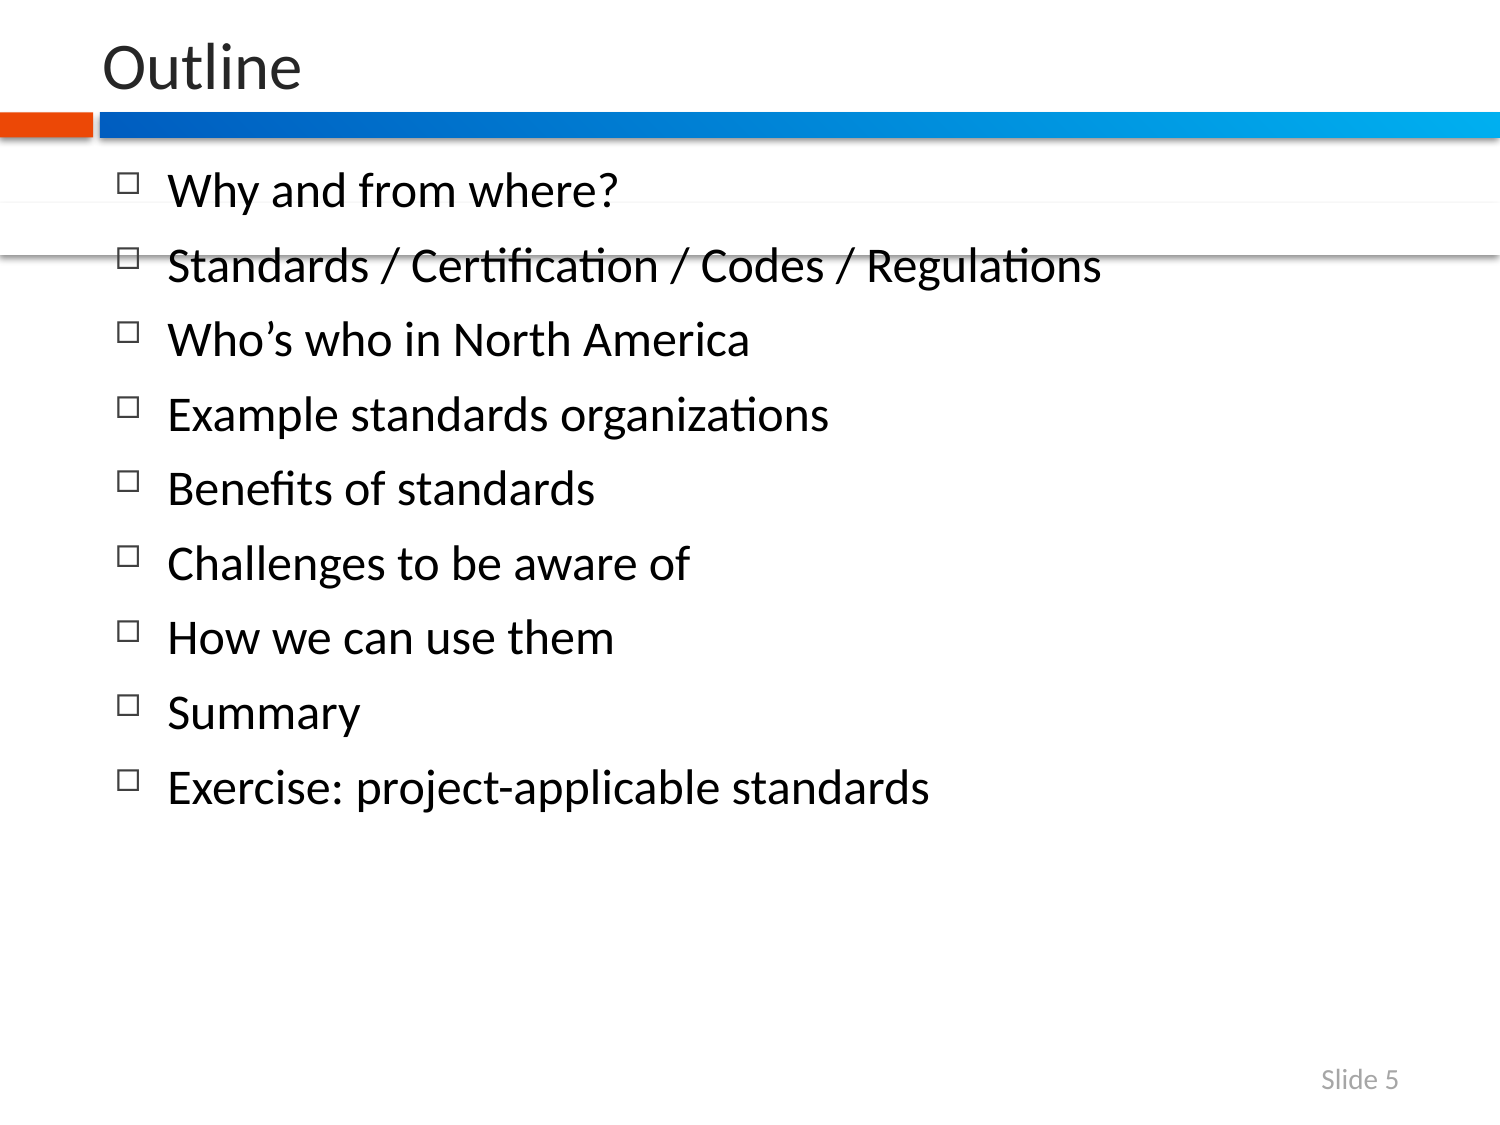

# Outline
Why and from where?
Standards / Certification / Codes / Regulations
Who’s who in North America
Example standards organizations
Benefits of standards
Challenges to be aware of
How we can use them
Summary
Exercise: project-applicable standards